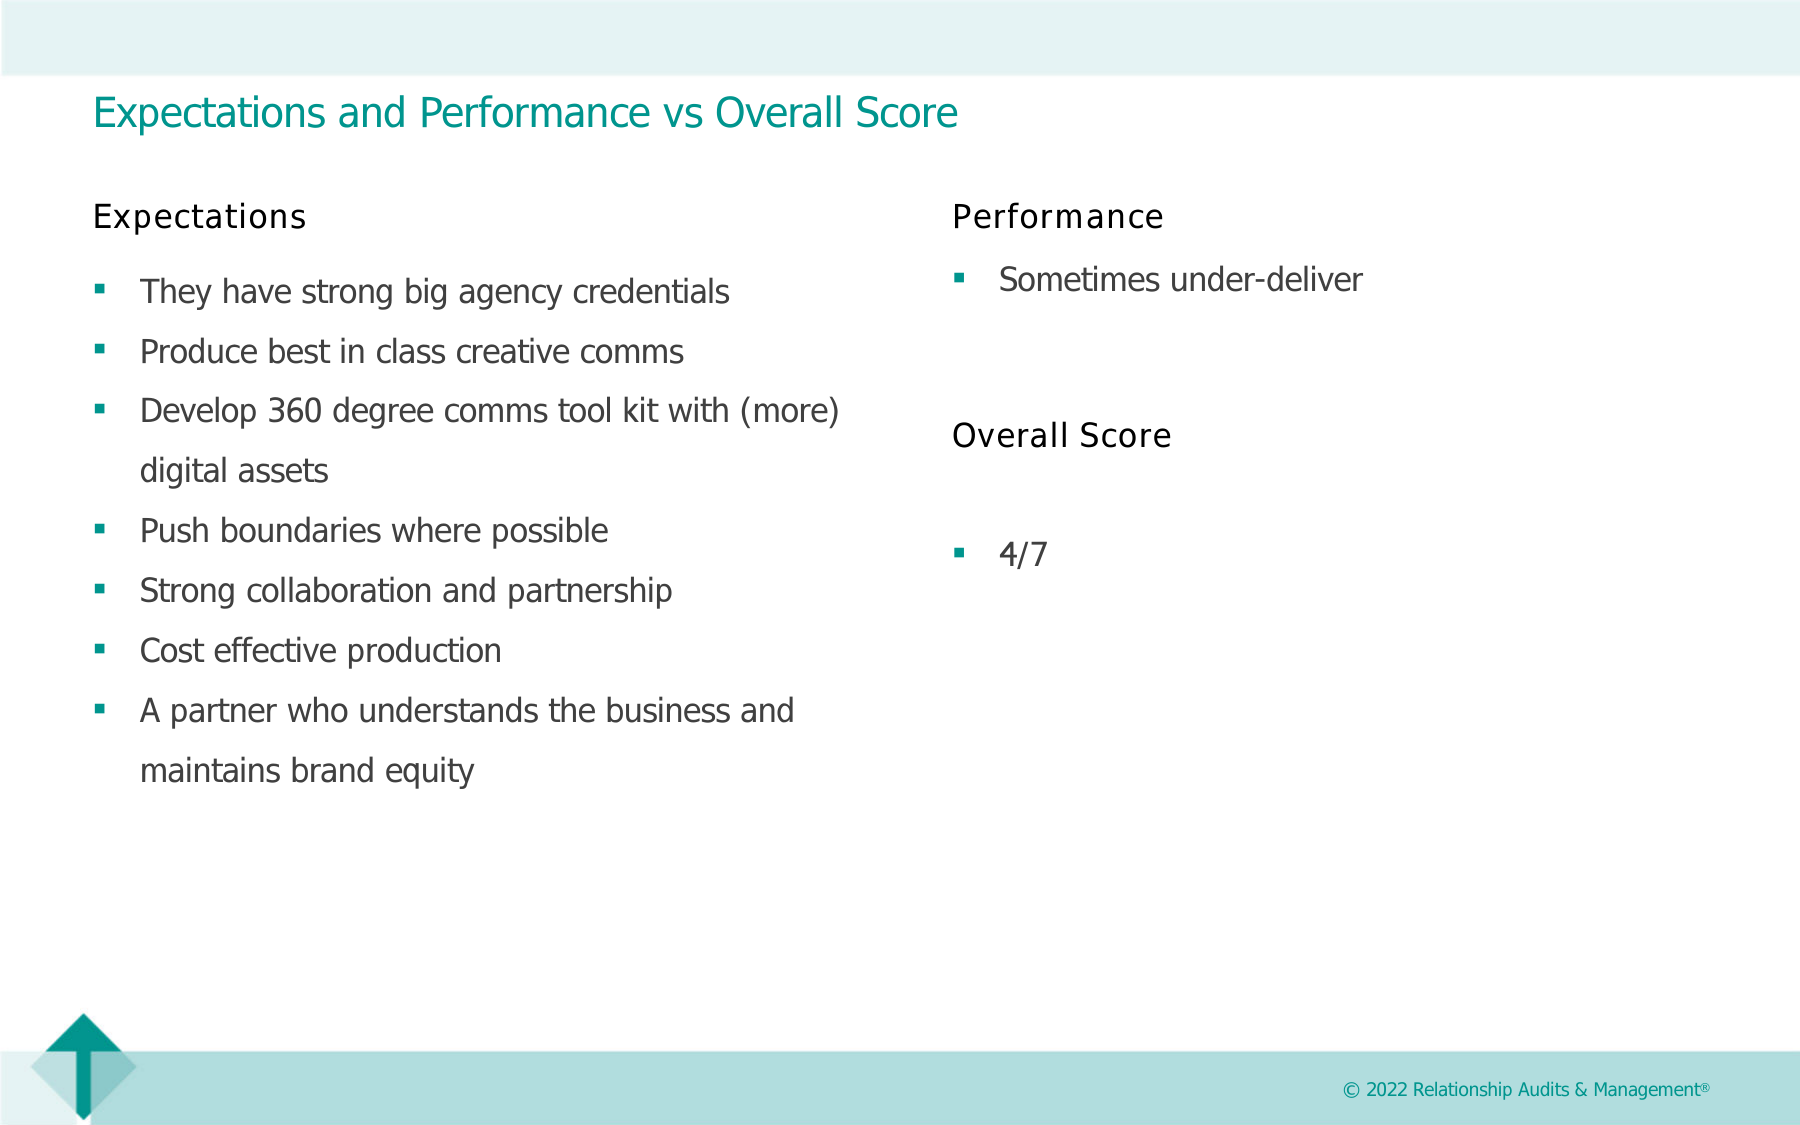

Expectations and Performance vs Overall Score
Expectations
Performance
They have strong big agency credentials
Produce best in class creative comms
Develop 360 degree comms tool kit with (more) digital assets
Push boundaries where possible
Strong collaboration and partnership
Cost effective production
A partner who understands the business and maintains brand equity
Sometimes under-deliver
Overall Score

4/7
© 2022 Relationship Audits & Management®